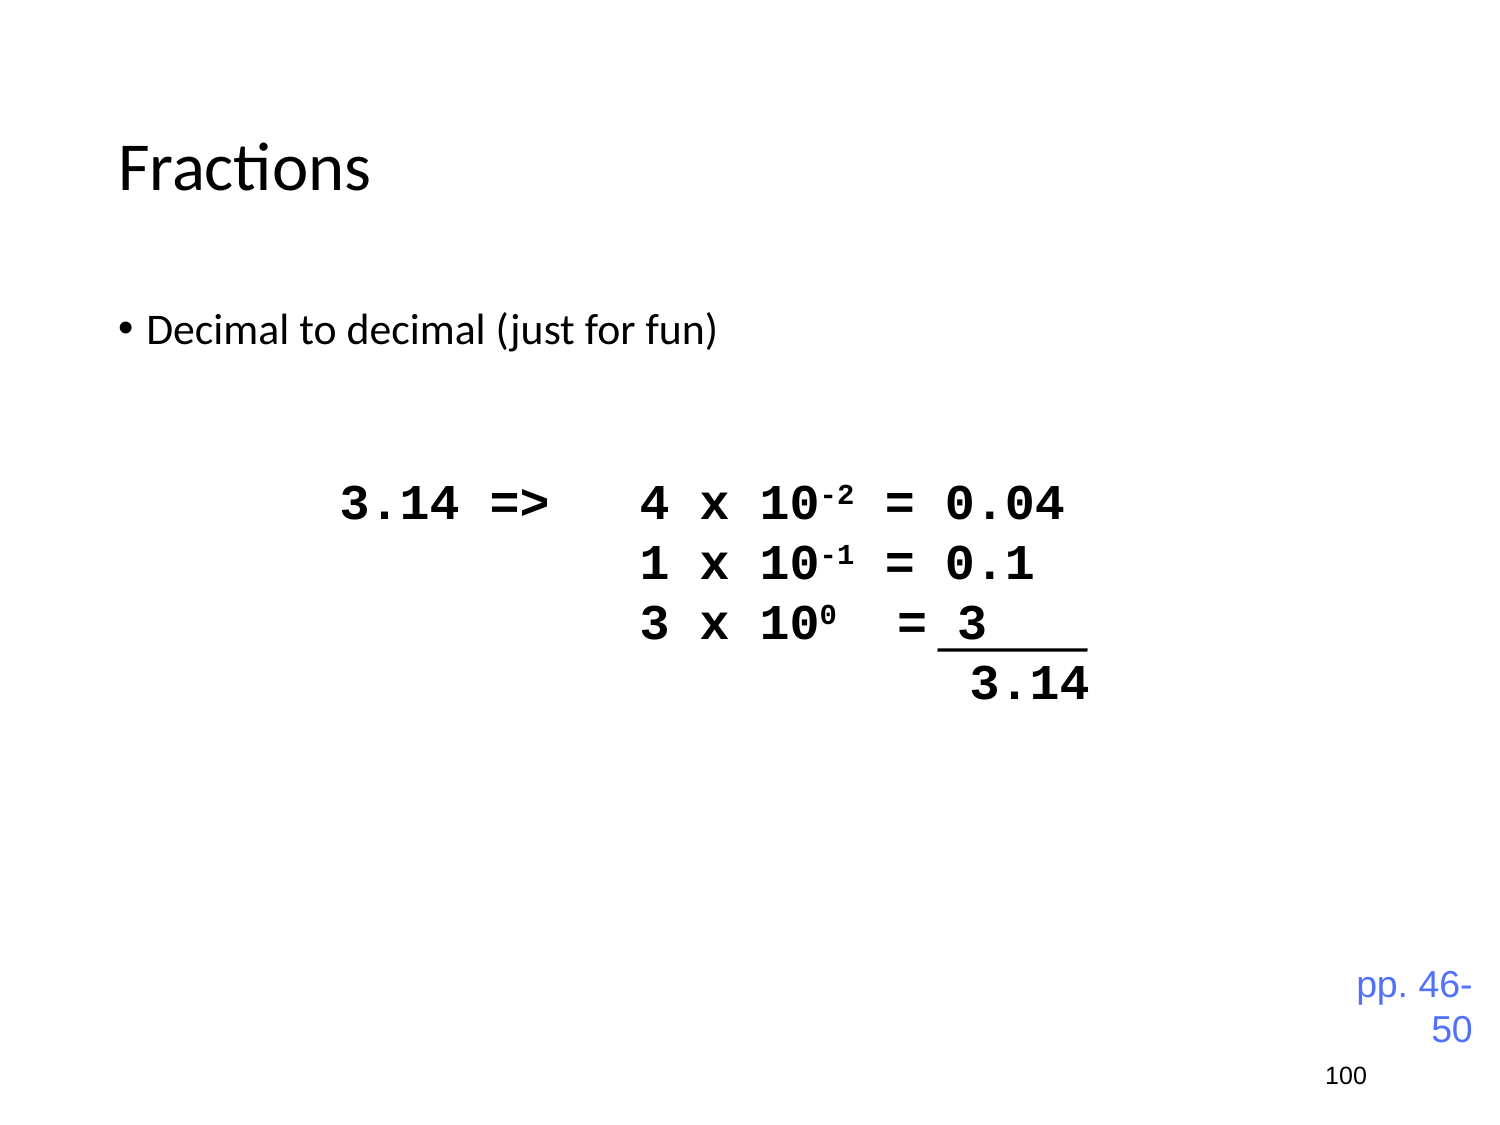

# Fractions
Decimal to decimal (just for fun)
3.14 =>	4 x 10-2 = 0.04
		1 x 10-1 = 0.1
 		3 x 100  = 3
		           3.14

pp. 46-50